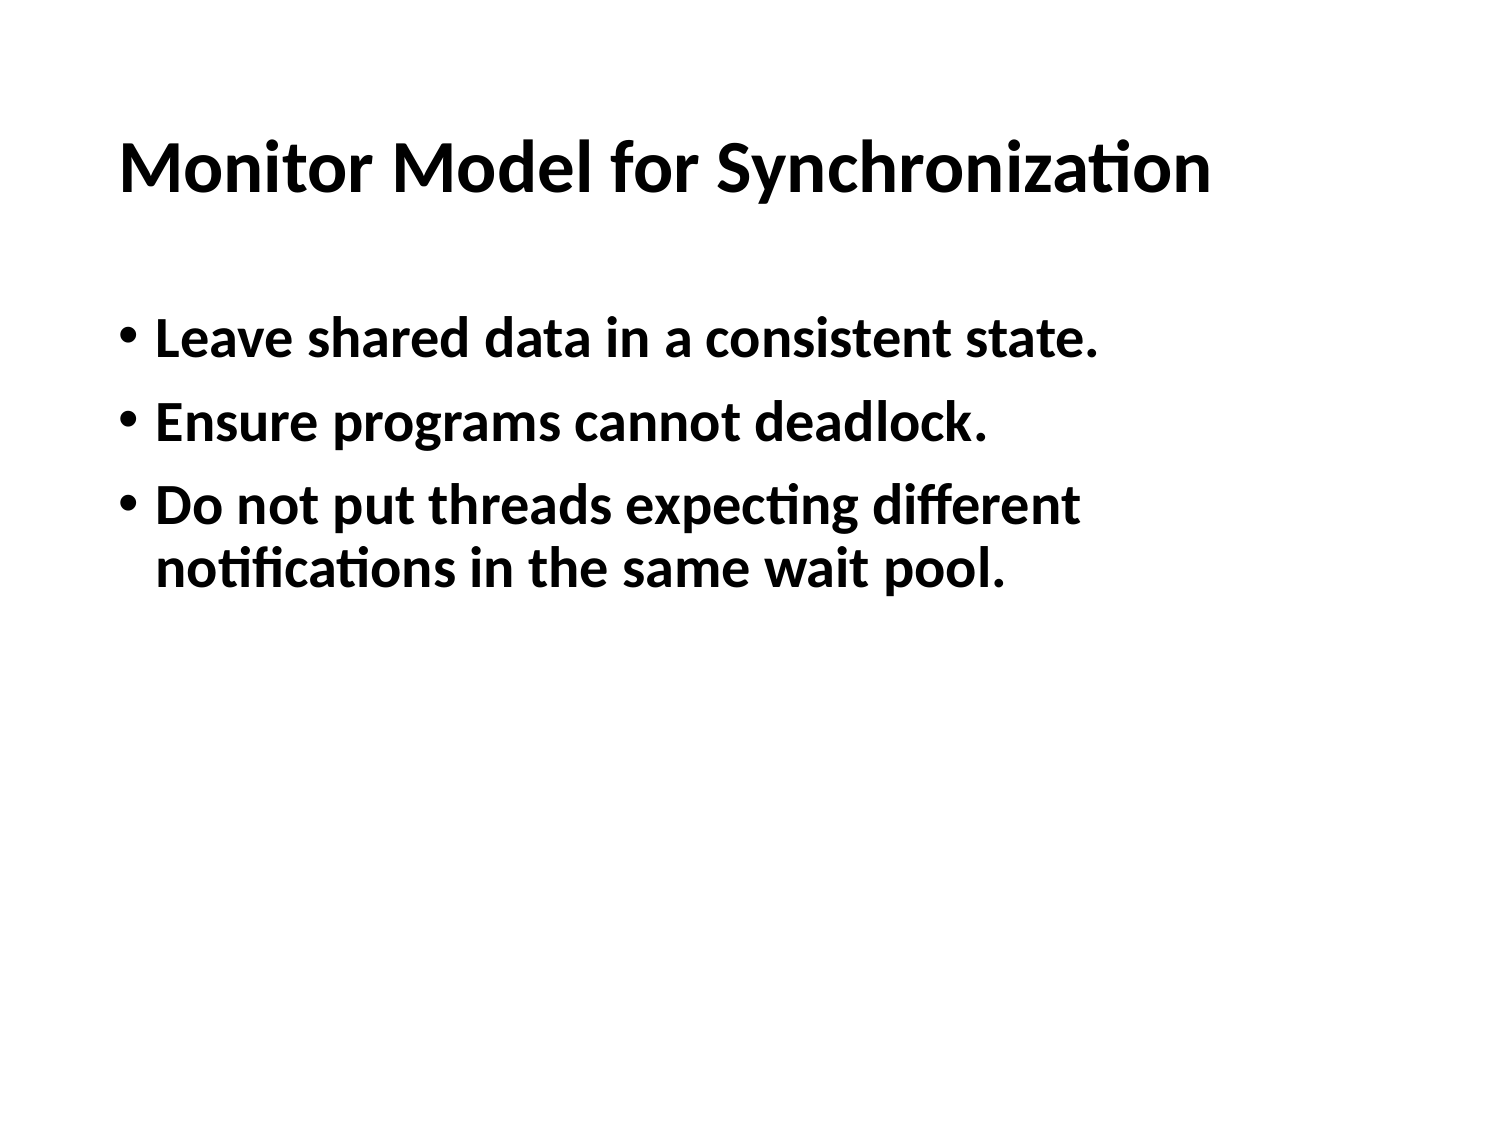

# Monitor Model for Synchronization
Leave shared data in a consistent state.
Ensure programs cannot deadlock.
Do not put threads expecting different notifications in the same wait pool.